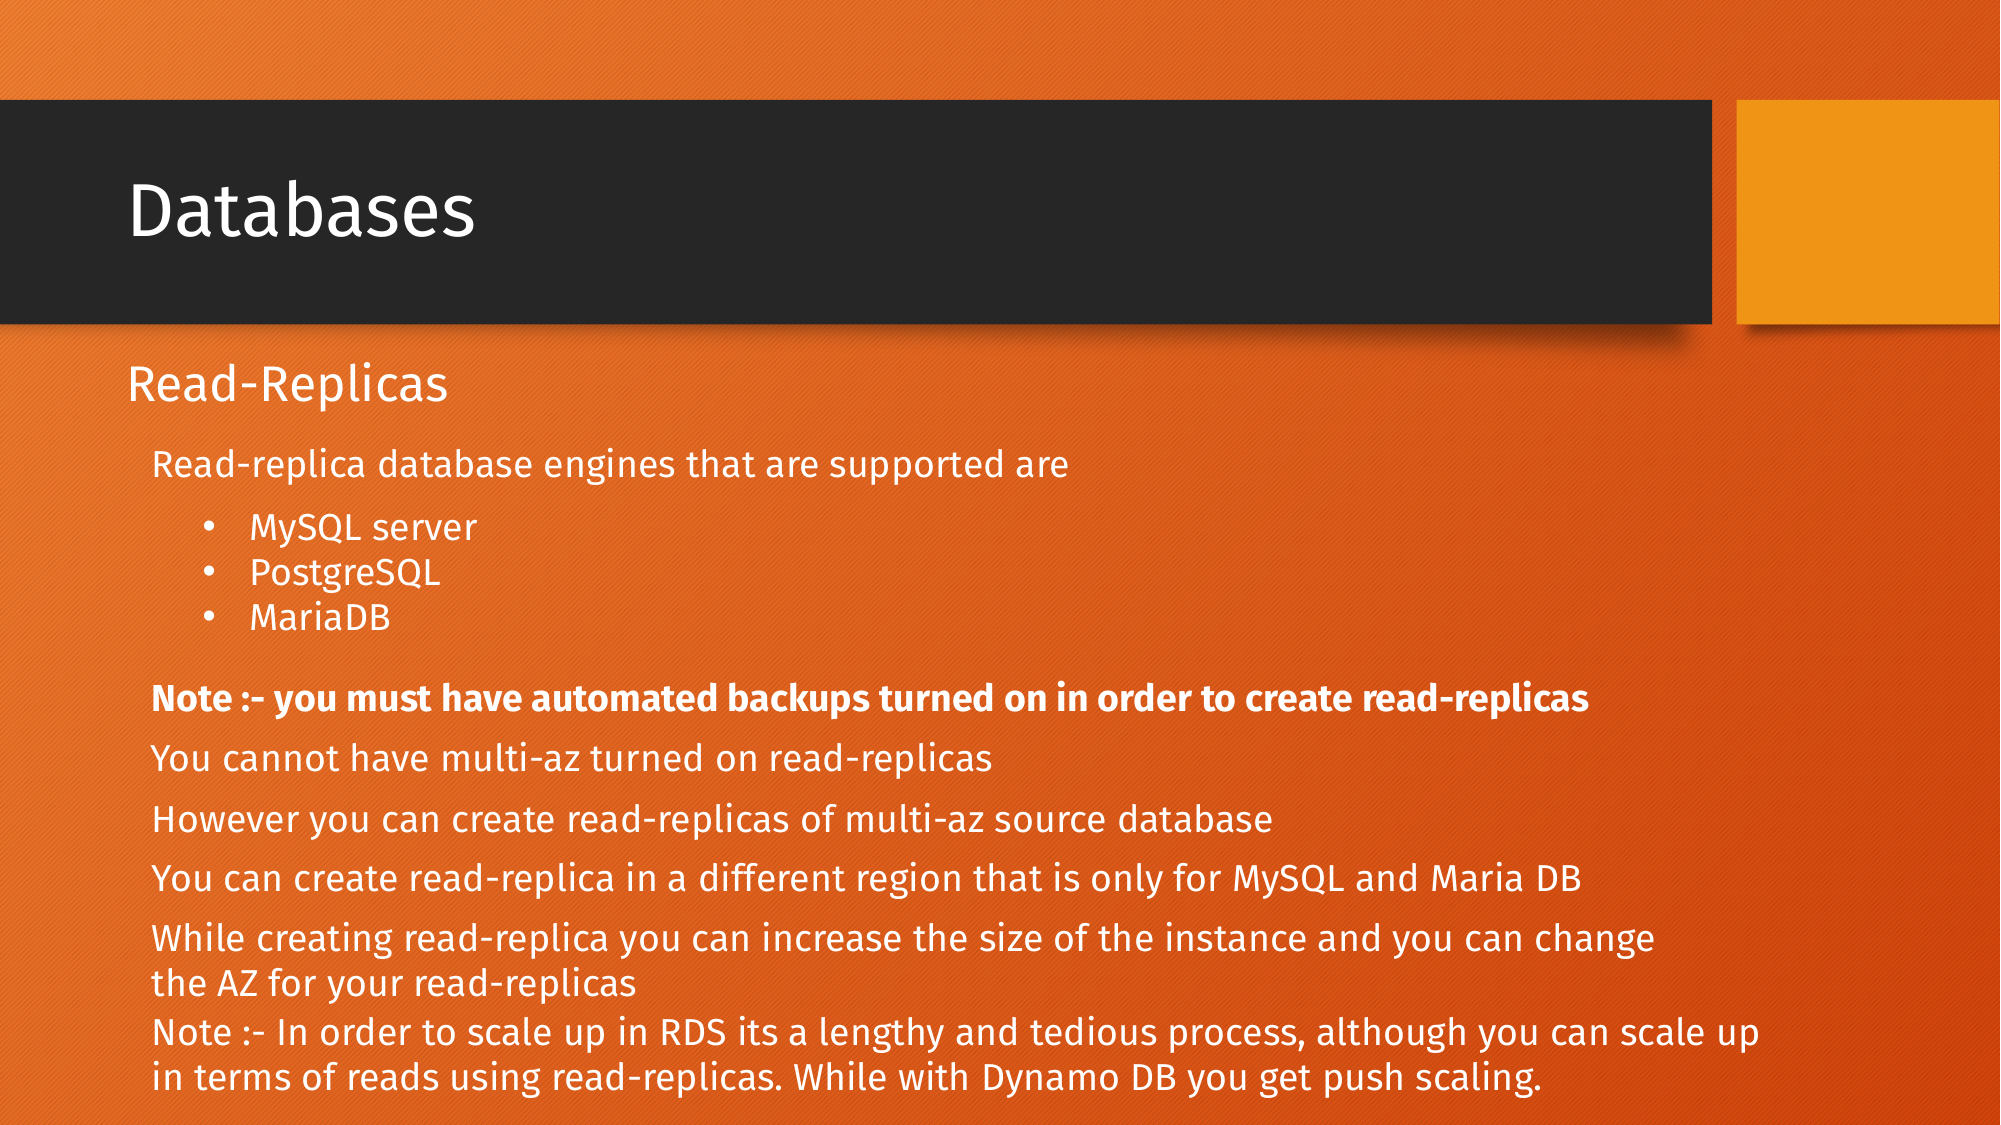

# Databases
Read-Replicas
Read-replica database engines that are supported are
MySQL server
PostgreSQL
MariaDB
Note :- you must have automated backups turned on in order to create read-replicas
You cannot have multi-az turned on read-replicas
However you can create read-replicas of multi-az source database
You can create read-replica in a different region that is only for MySQL and Maria DB
While creating read-replica you can increase the size of the instance and you can change the AZ for your read-replicas
Note :- In order to scale up in RDS its a lengthy and tedious process, although you can scale up in terms of reads using read-replicas. While with Dynamo DB you get push scaling.